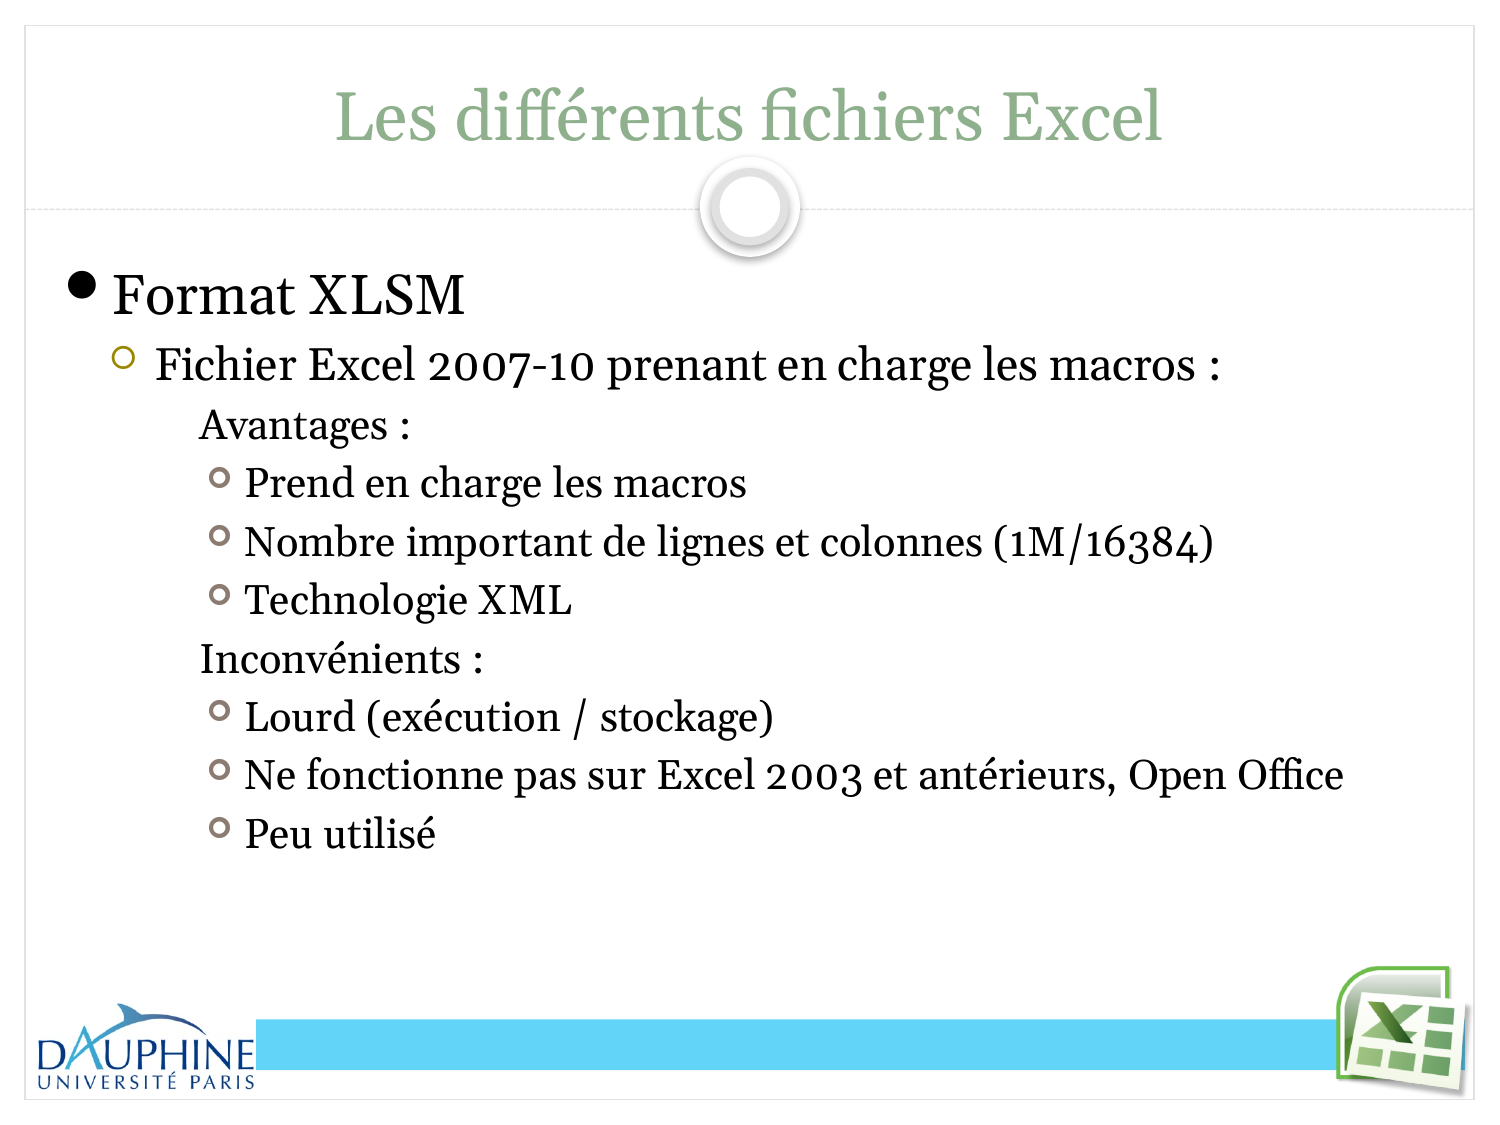

# Les différents fichiers Excel
Format XLSM
Fichier Excel 2007-10 prenant en charge les macros :
Avantages :
Prend en charge les macros
Nombre important de lignes et colonnes (1M/16384)
Technologie XML
Inconvénients :
Lourd (exécution / stockage)
Ne fonctionne pas sur Excel 2003 et antérieurs, Open Office
Peu utilisé